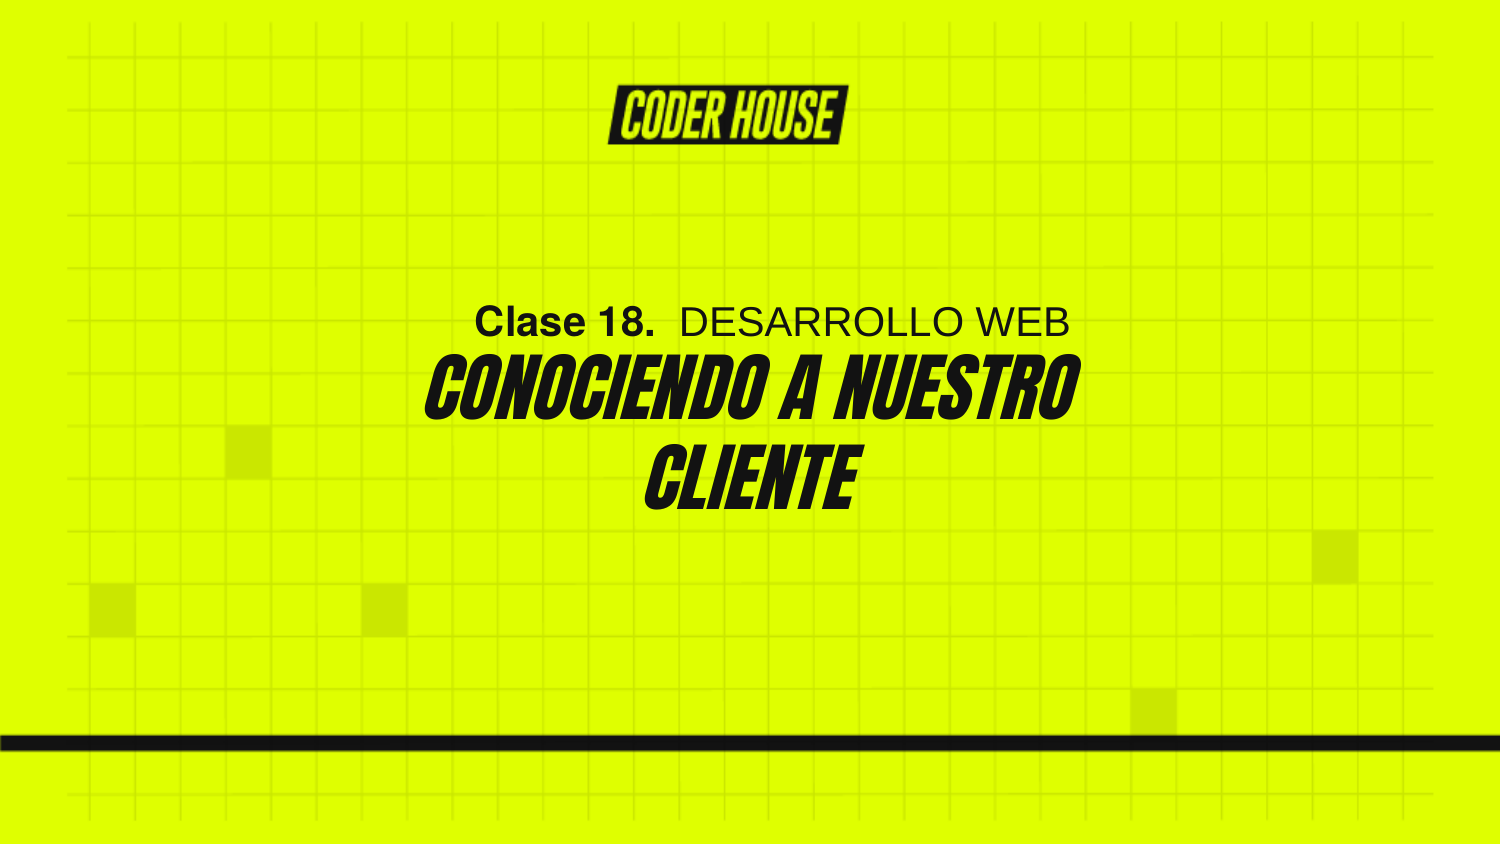

Clase 18.  DESARROLLO WEB
CONOCIENDO A NUESTRO CLIENTE